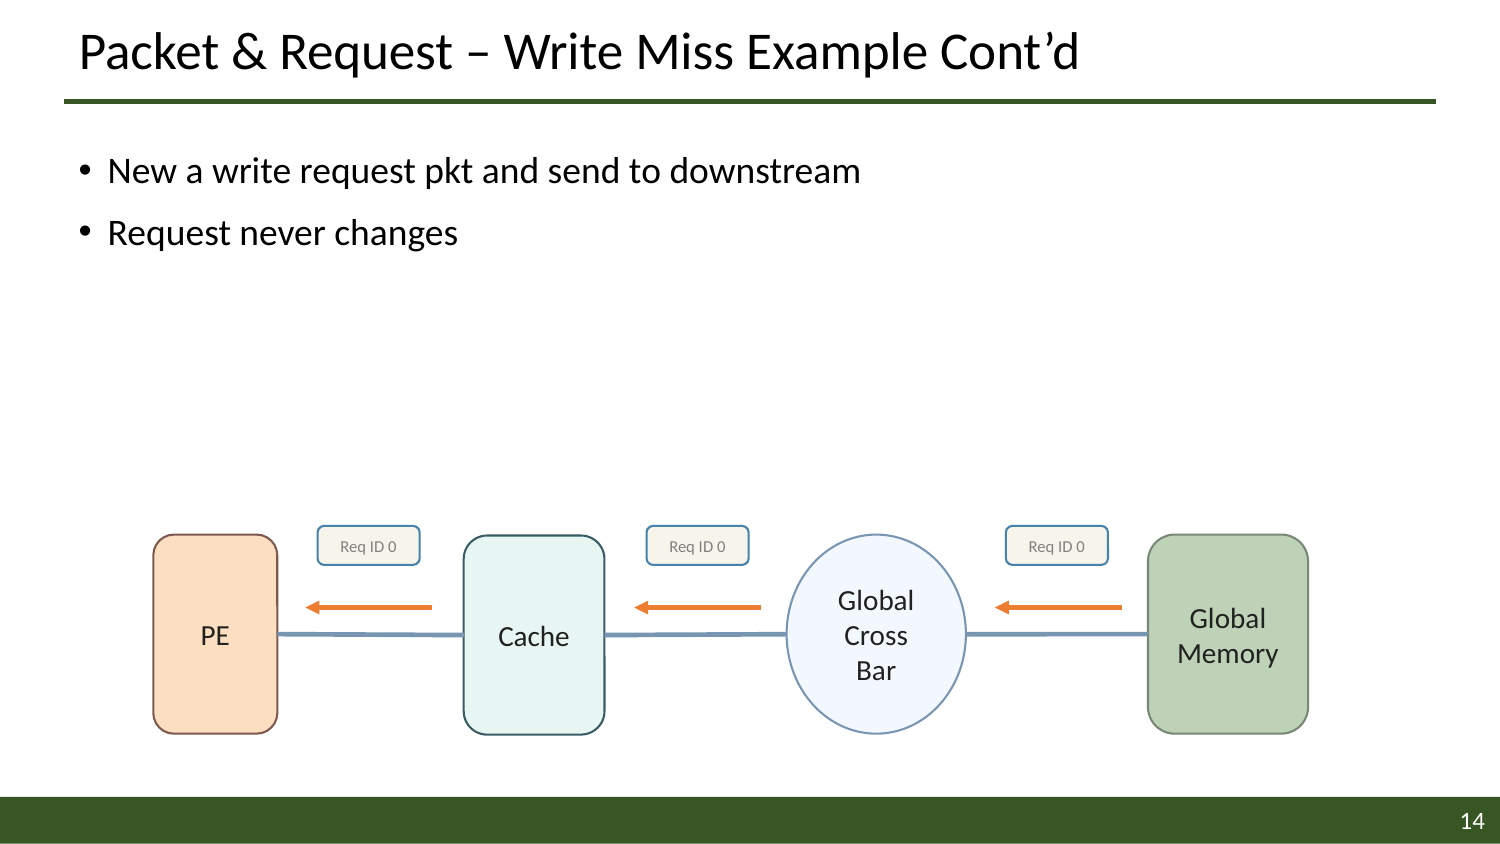

# Packet & Request – Write Miss Example Cont’d
New a write request pkt and send to downstream
Request never changes
Req ID 0
Req ID 0
Req ID 0
Global Memory
PE
Global Cross Bar
Cache
14